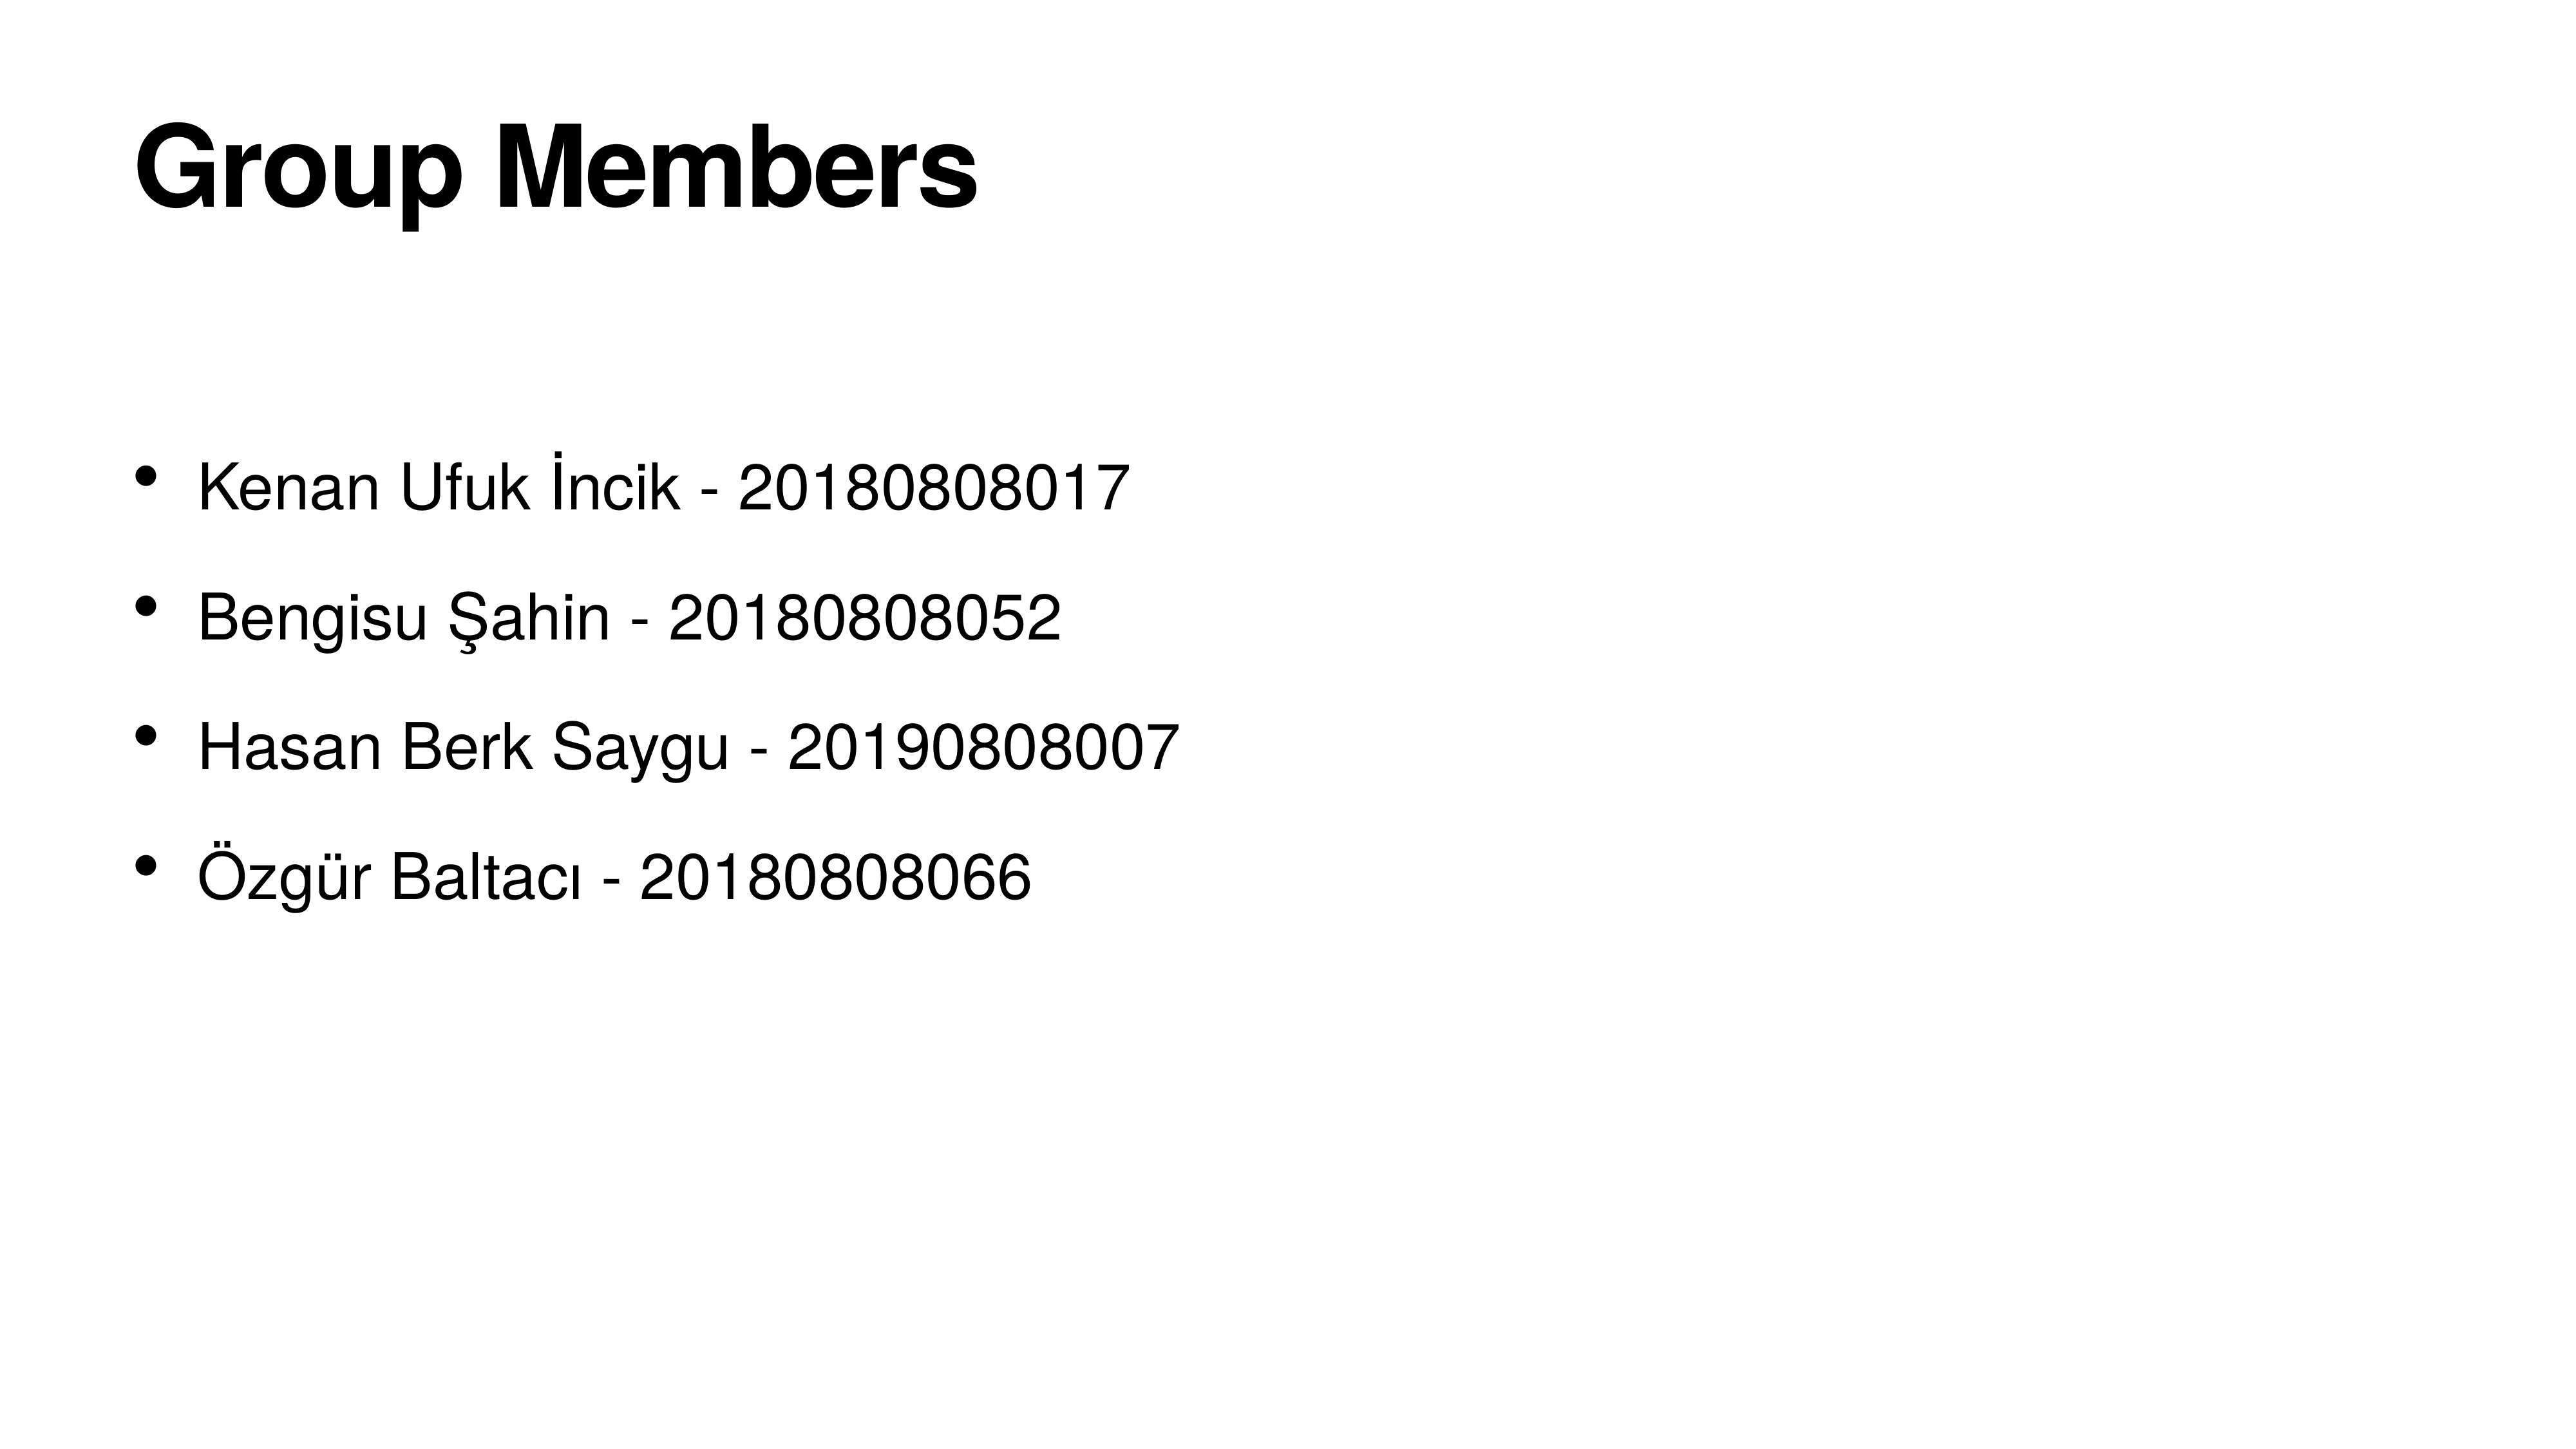

# Group Members
Kenan Ufuk İncik - 20180808017
Bengisu Şahin - 20180808052
Hasan Berk Saygu - 20190808007
Özgür Baltacı - 20180808066